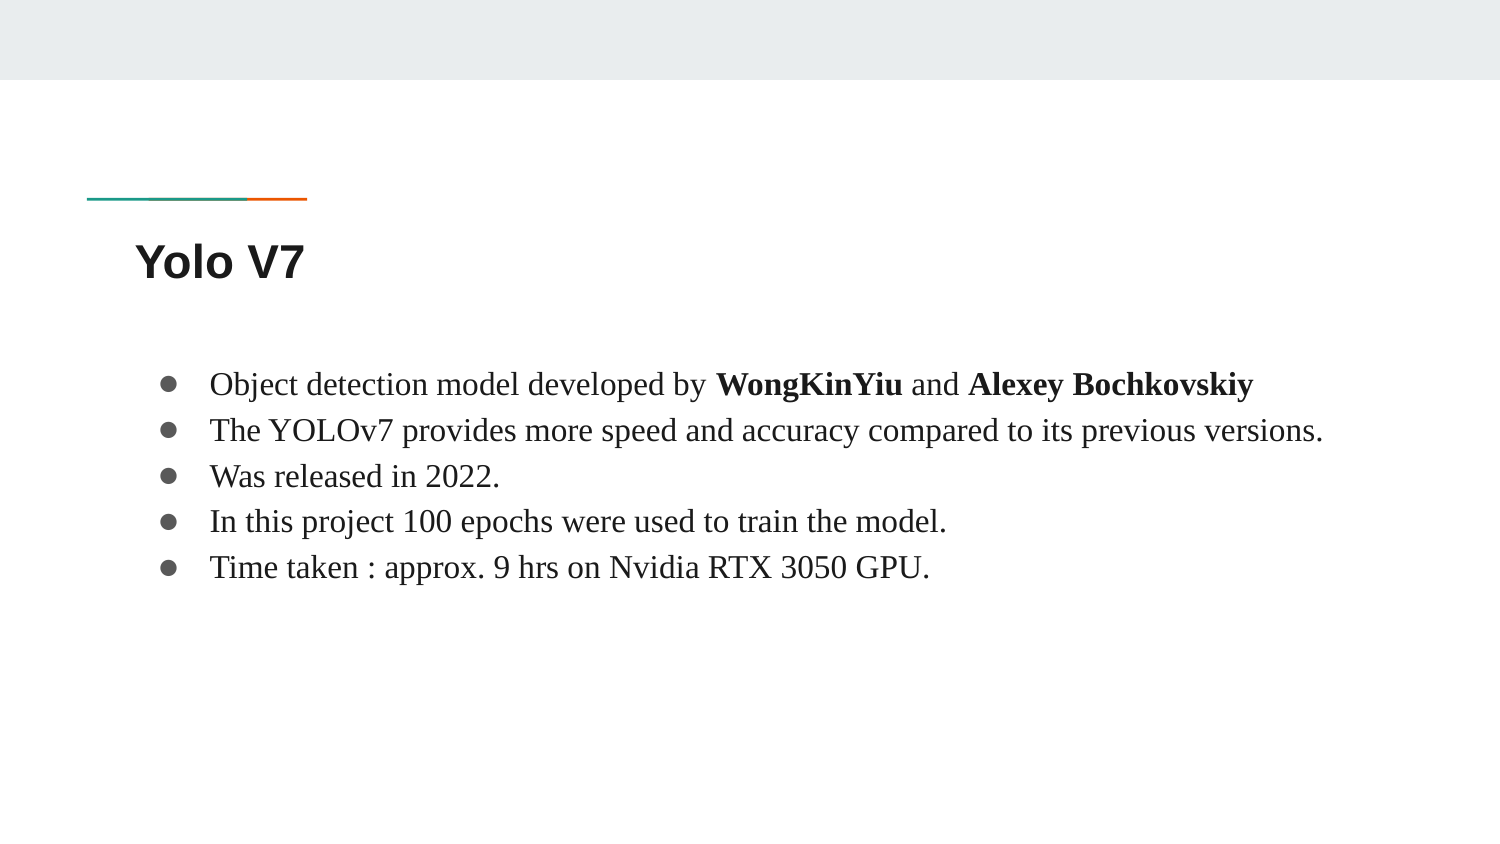

# Yolo V7
Object detection model developed by WongKinYiu and Alexey Bochkovskiy
The YOLOv7 provides more speed and accuracy compared to its previous versions.
Was released in 2022.
In this project 100 epochs were used to train the model.
Time taken : approx. 9 hrs on Nvidia RTX 3050 GPU.